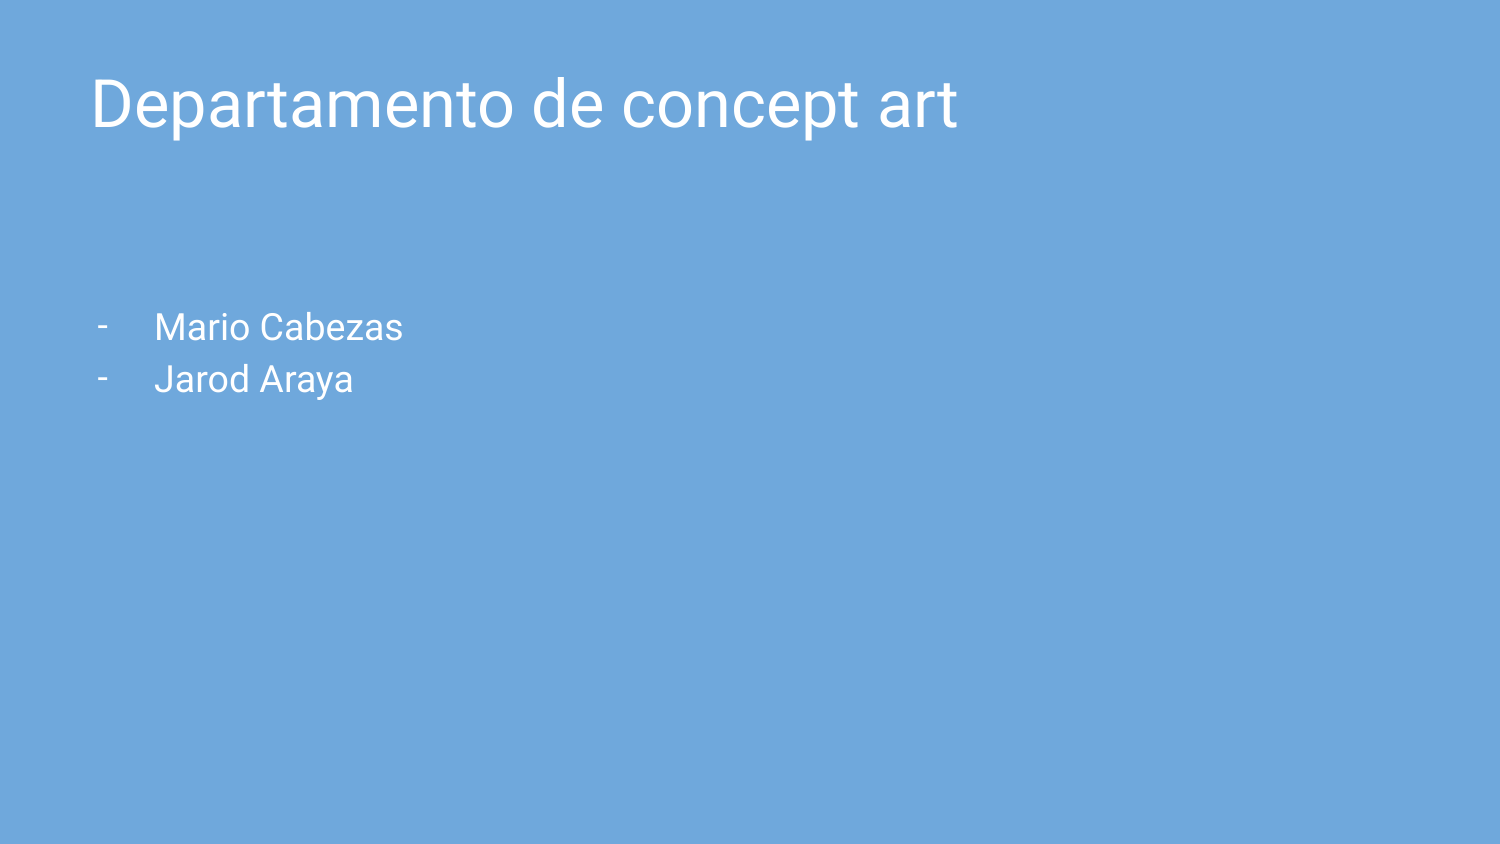

# Departamento de concept art
Mario Cabezas
Jarod Araya